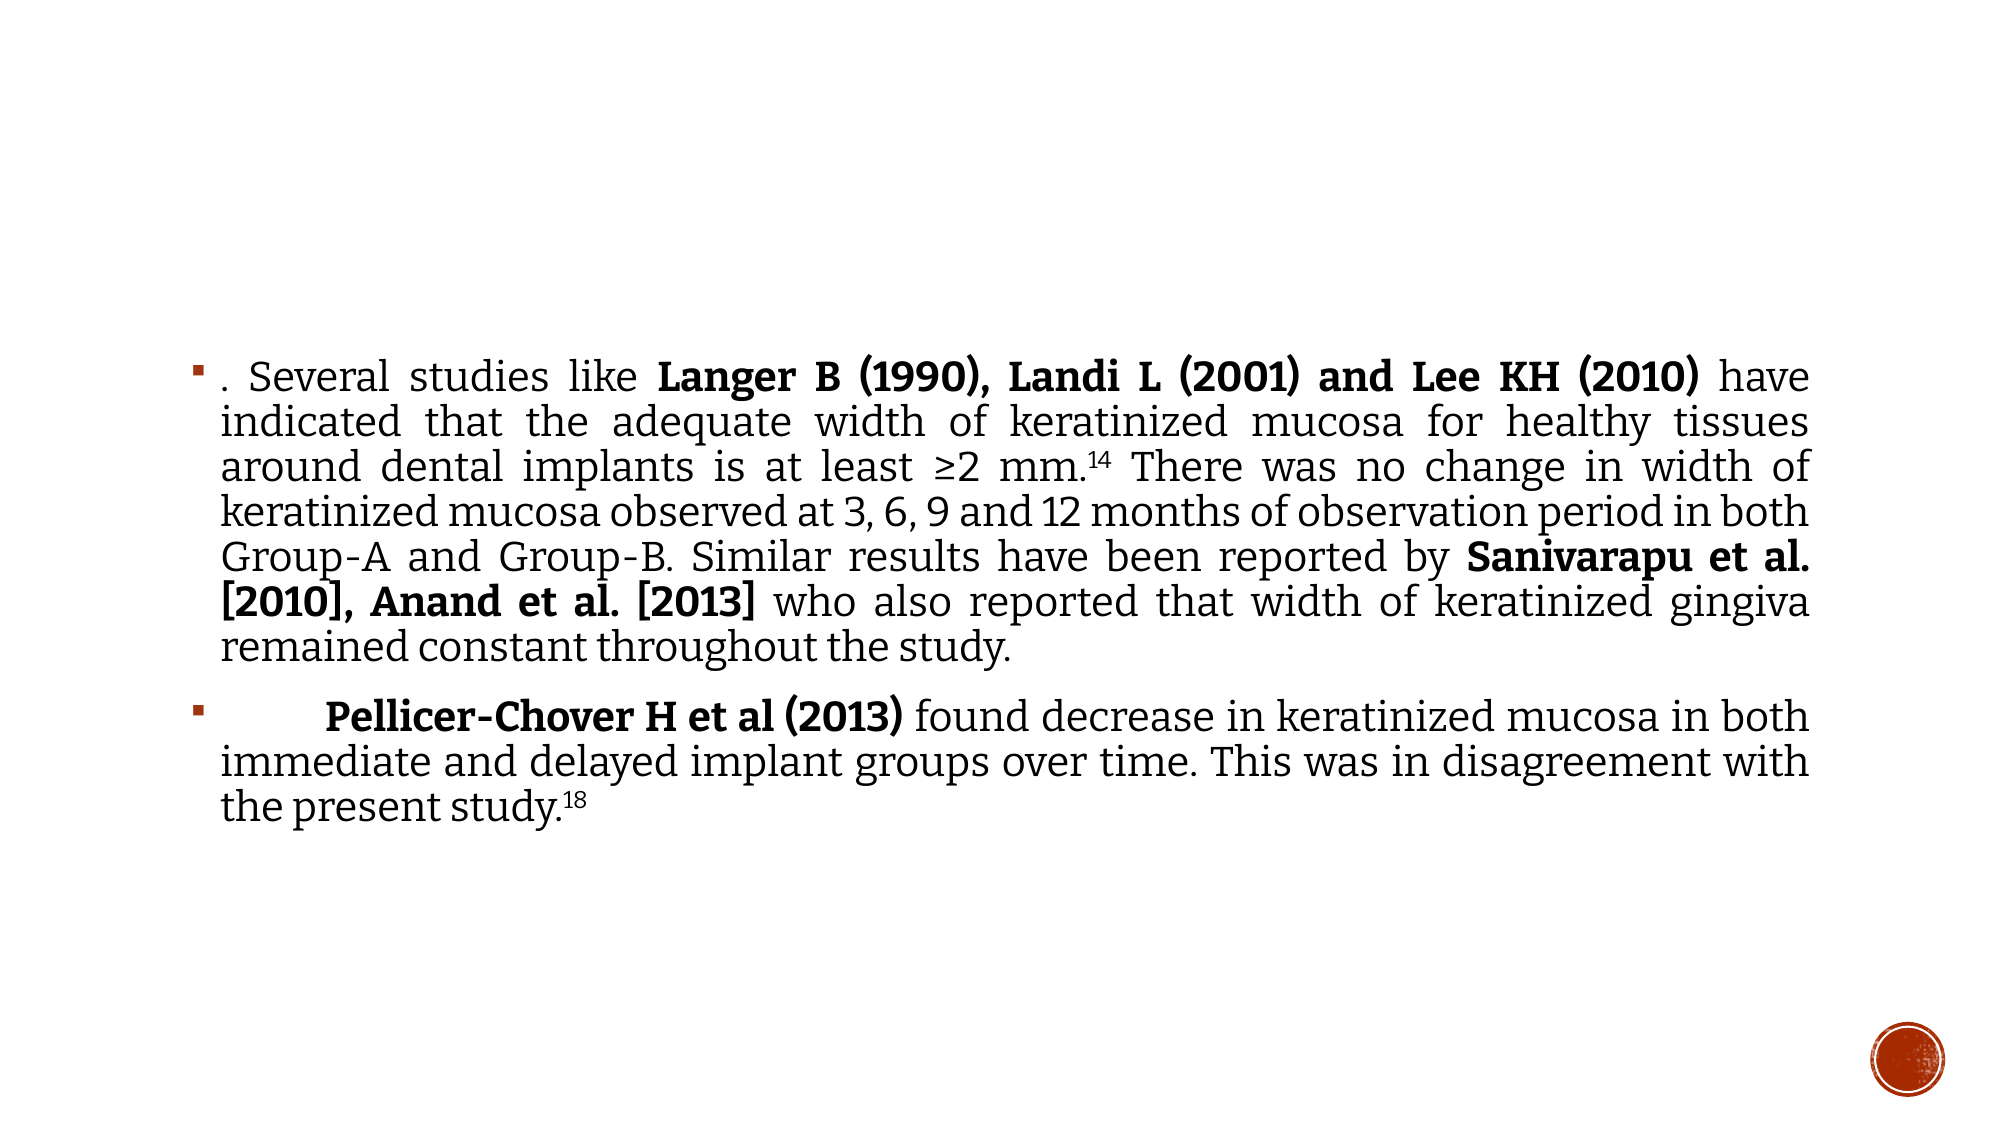

#
. Several studies like Langer B (1990), Landi L (2001) and Lee KH (2010) have indicated that the adequate width of keratinized mucosa for healthy tissues around dental implants is at least ≥2 mm.14 There was no change in width of keratinized mucosa observed at 3, 6, 9 and 12 months of observation period in both Group-A and Group-B. Similar results have been reported by Sanivarapu et al. [2010], Anand et al. [2013] who also reported that width of keratinized gingiva remained constant throughout the study.
          Pellicer-Chover H et al (2013) found decrease in keratinized mucosa in both immediate and delayed implant groups over time. This was in disagreement with the present study.18